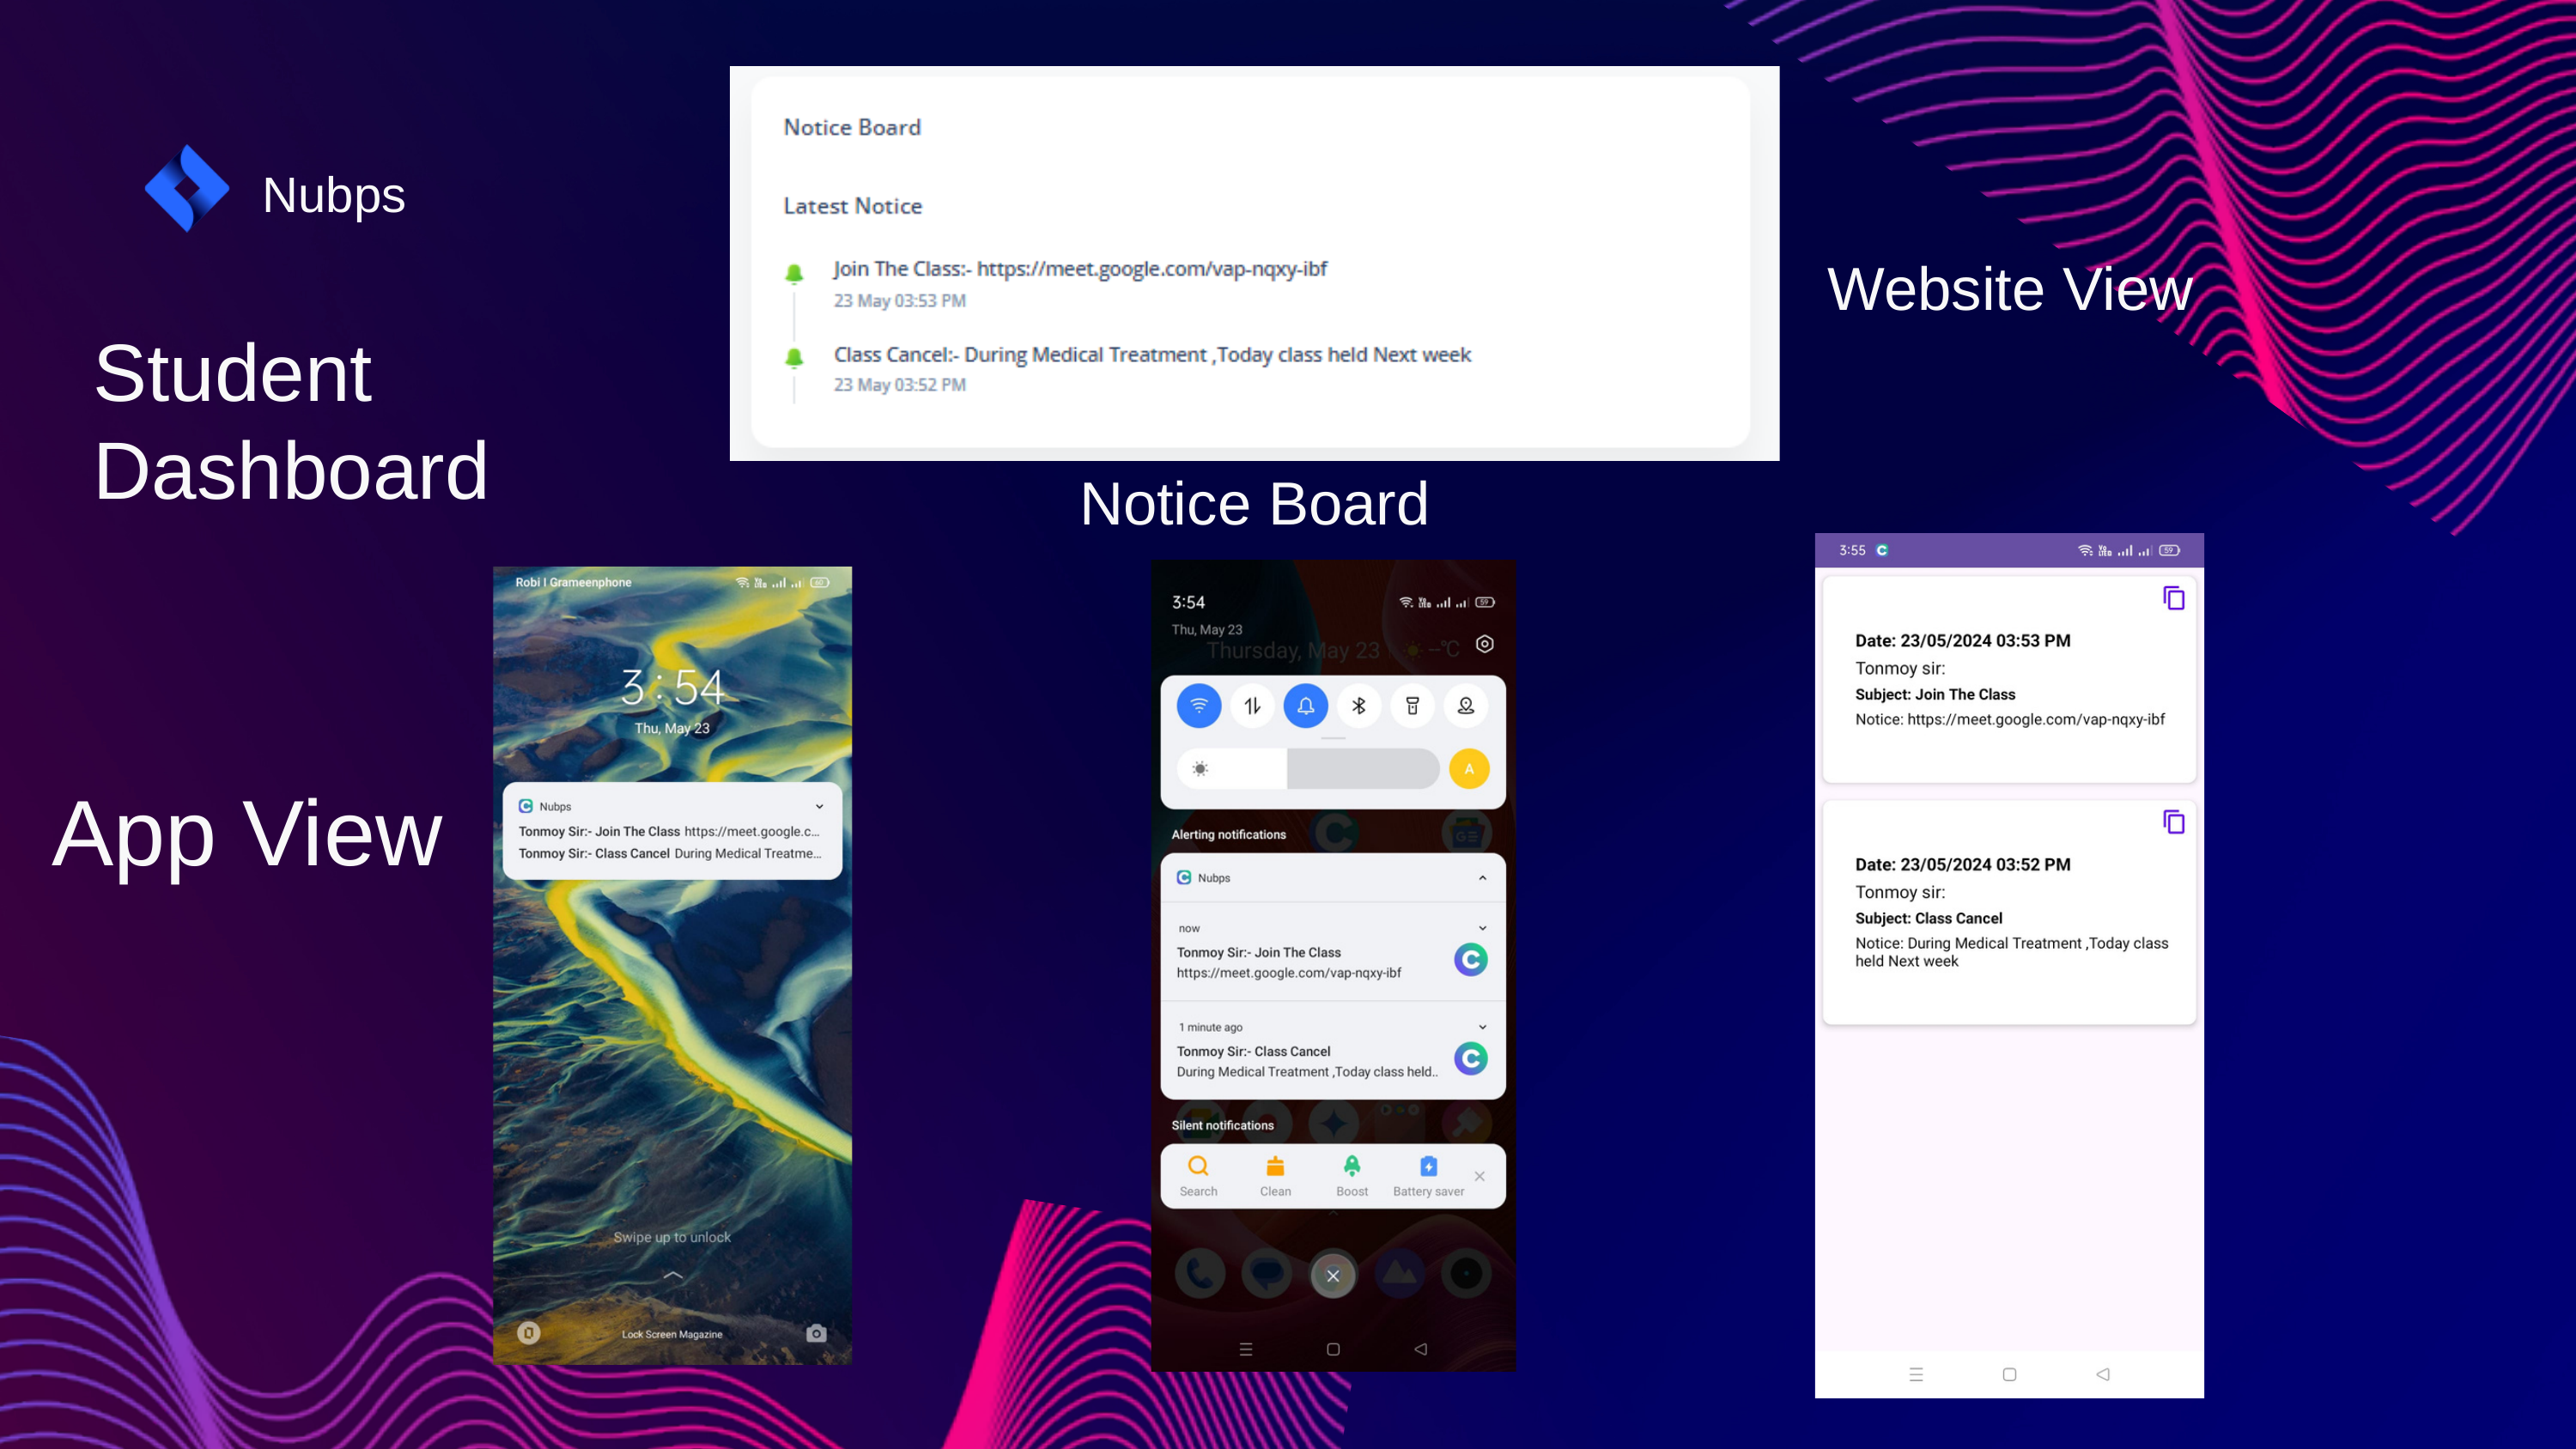

Nubps
Website View
Student Dashboard
Notice Board

App View